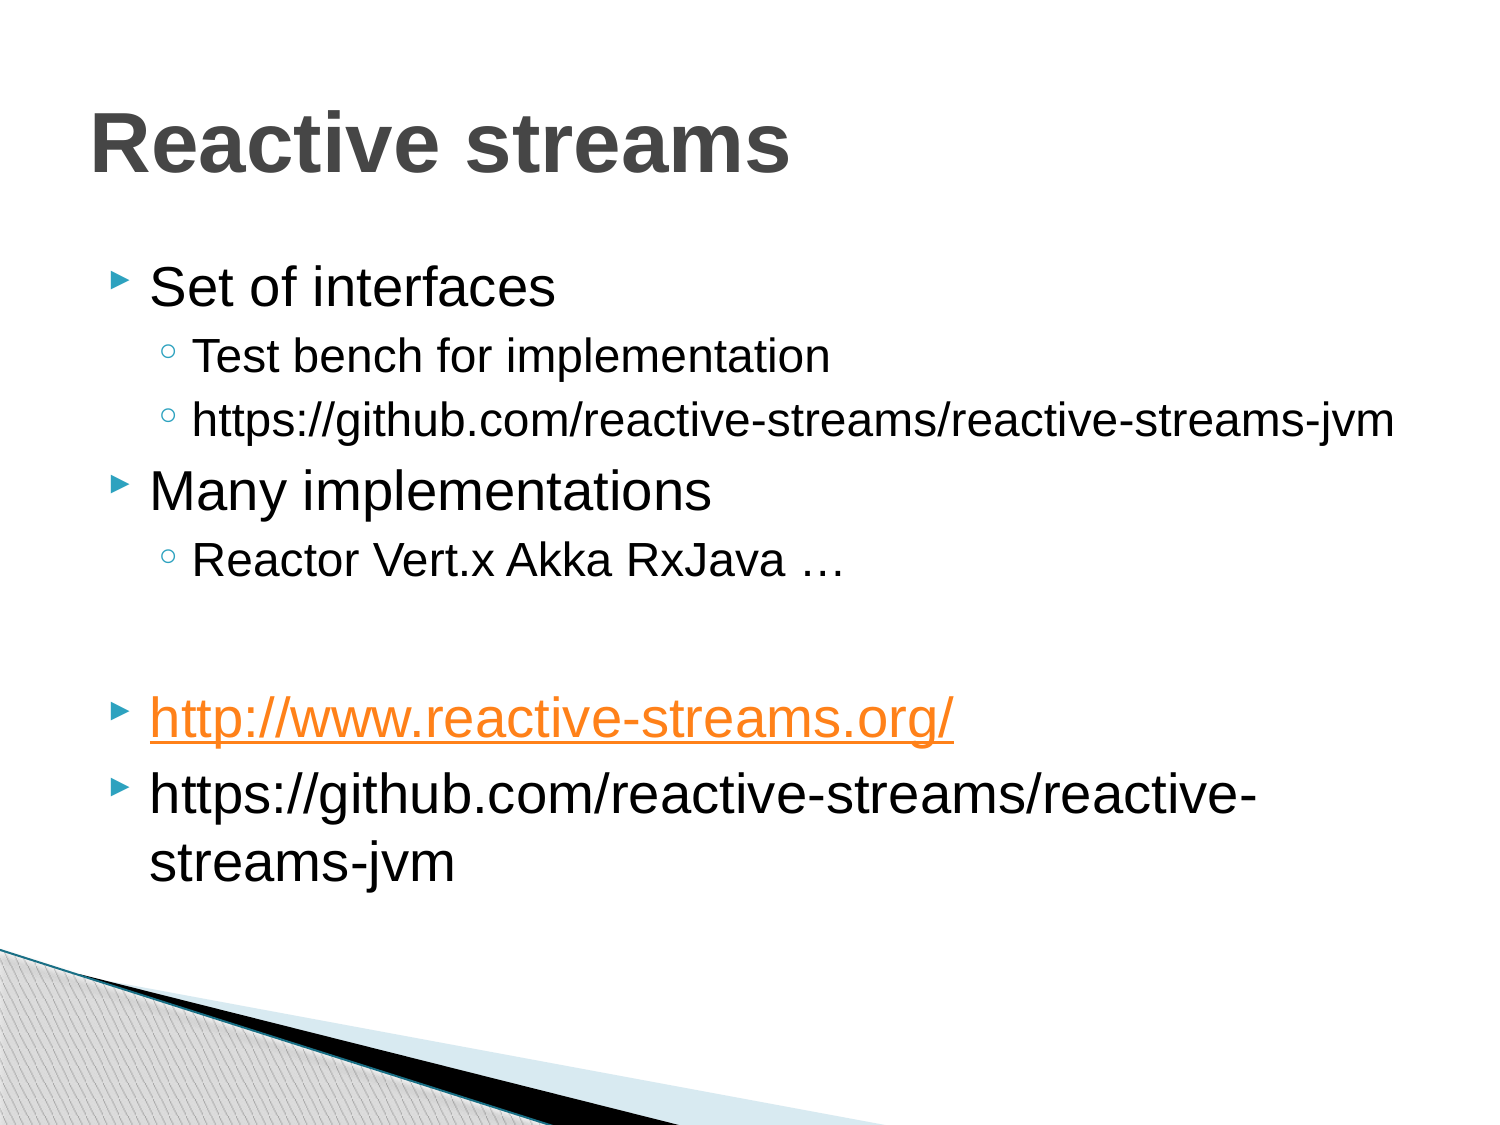

# Reactive streams
Set of interfaces
Test bench for implementation
https://github.com/reactive-streams/reactive-streams-jvm
Many implementations
Reactor Vert.x Akka RxJava …

http://www.reactive-streams.org/
https://github.com/reactive-streams/reactive-streams-jvm